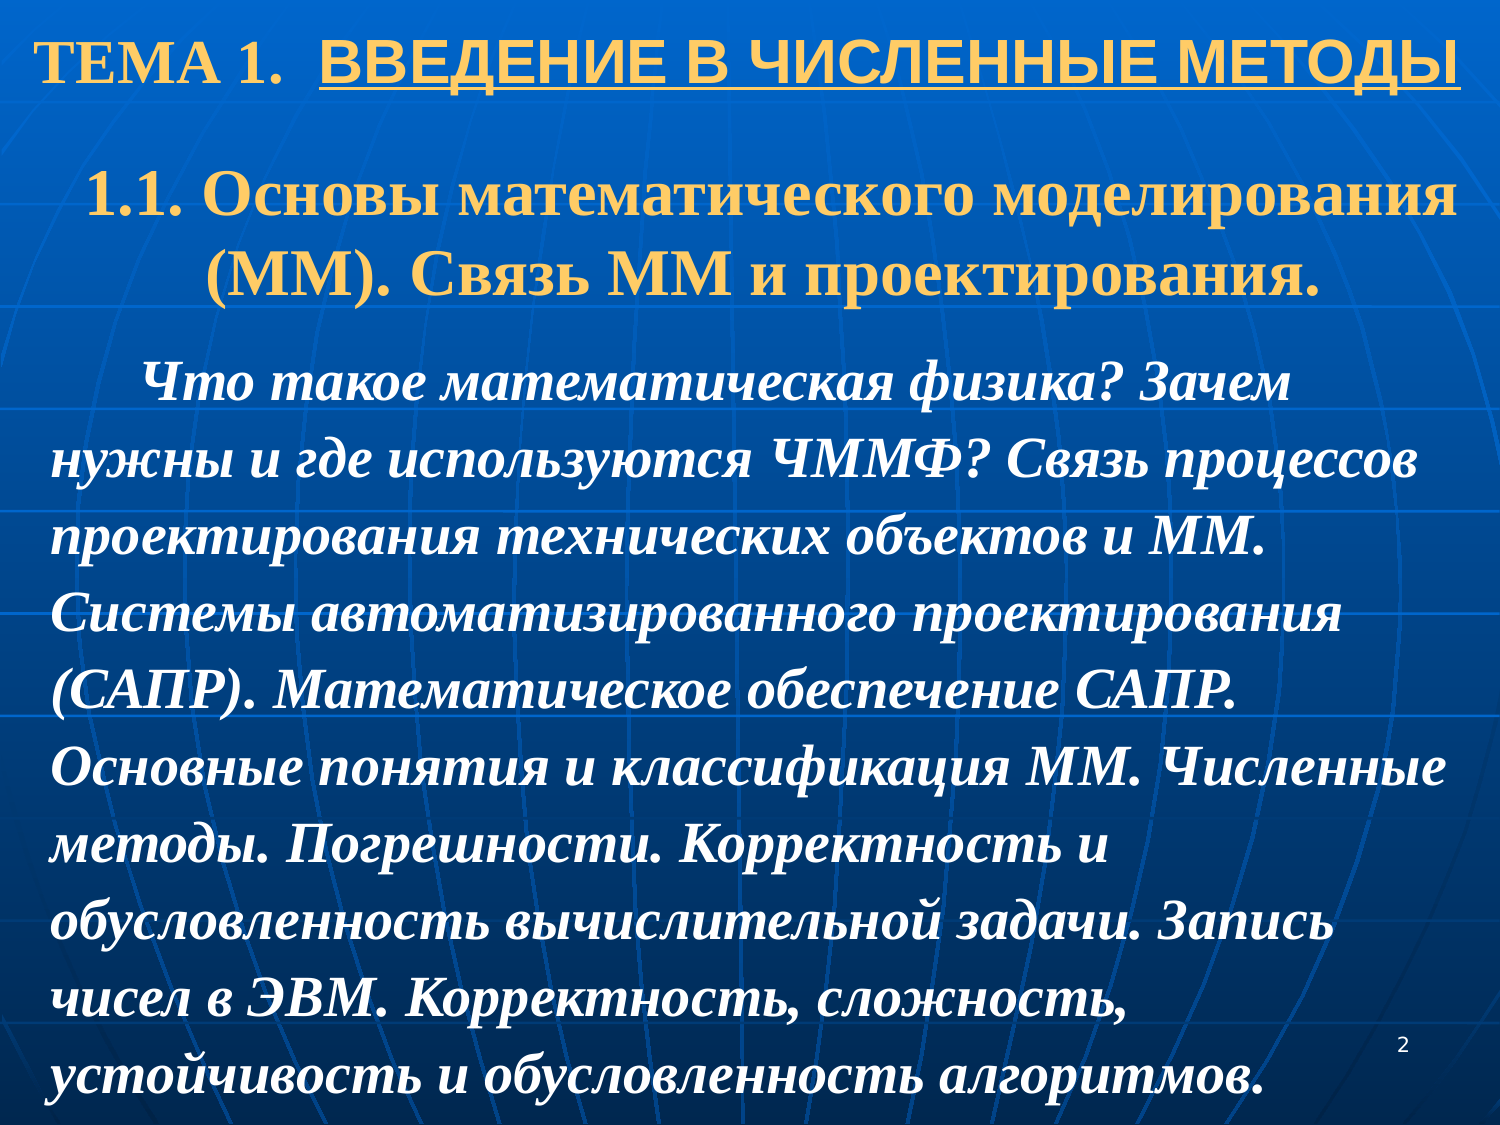

# ТЕМА 1.  Введение в численные методы
1.1. Основы математического моделирования (ММ). Связь ММ и проектирования.
Что такое математическая физика? Зачем нужны и где используются ЧММФ? Связь процессов проектирования технических объектов и ММ. Системы автоматизированного проектирования  (САПР). Математическое обеспечение САПР. Основные понятия и классификация ММ. Численные методы. Погрешности. Корректность и обусловленность вычислительной задачи. Запись чисел в ЭВМ. Корректность, сложность, устойчивость и обусловленность алгоритмов.
2